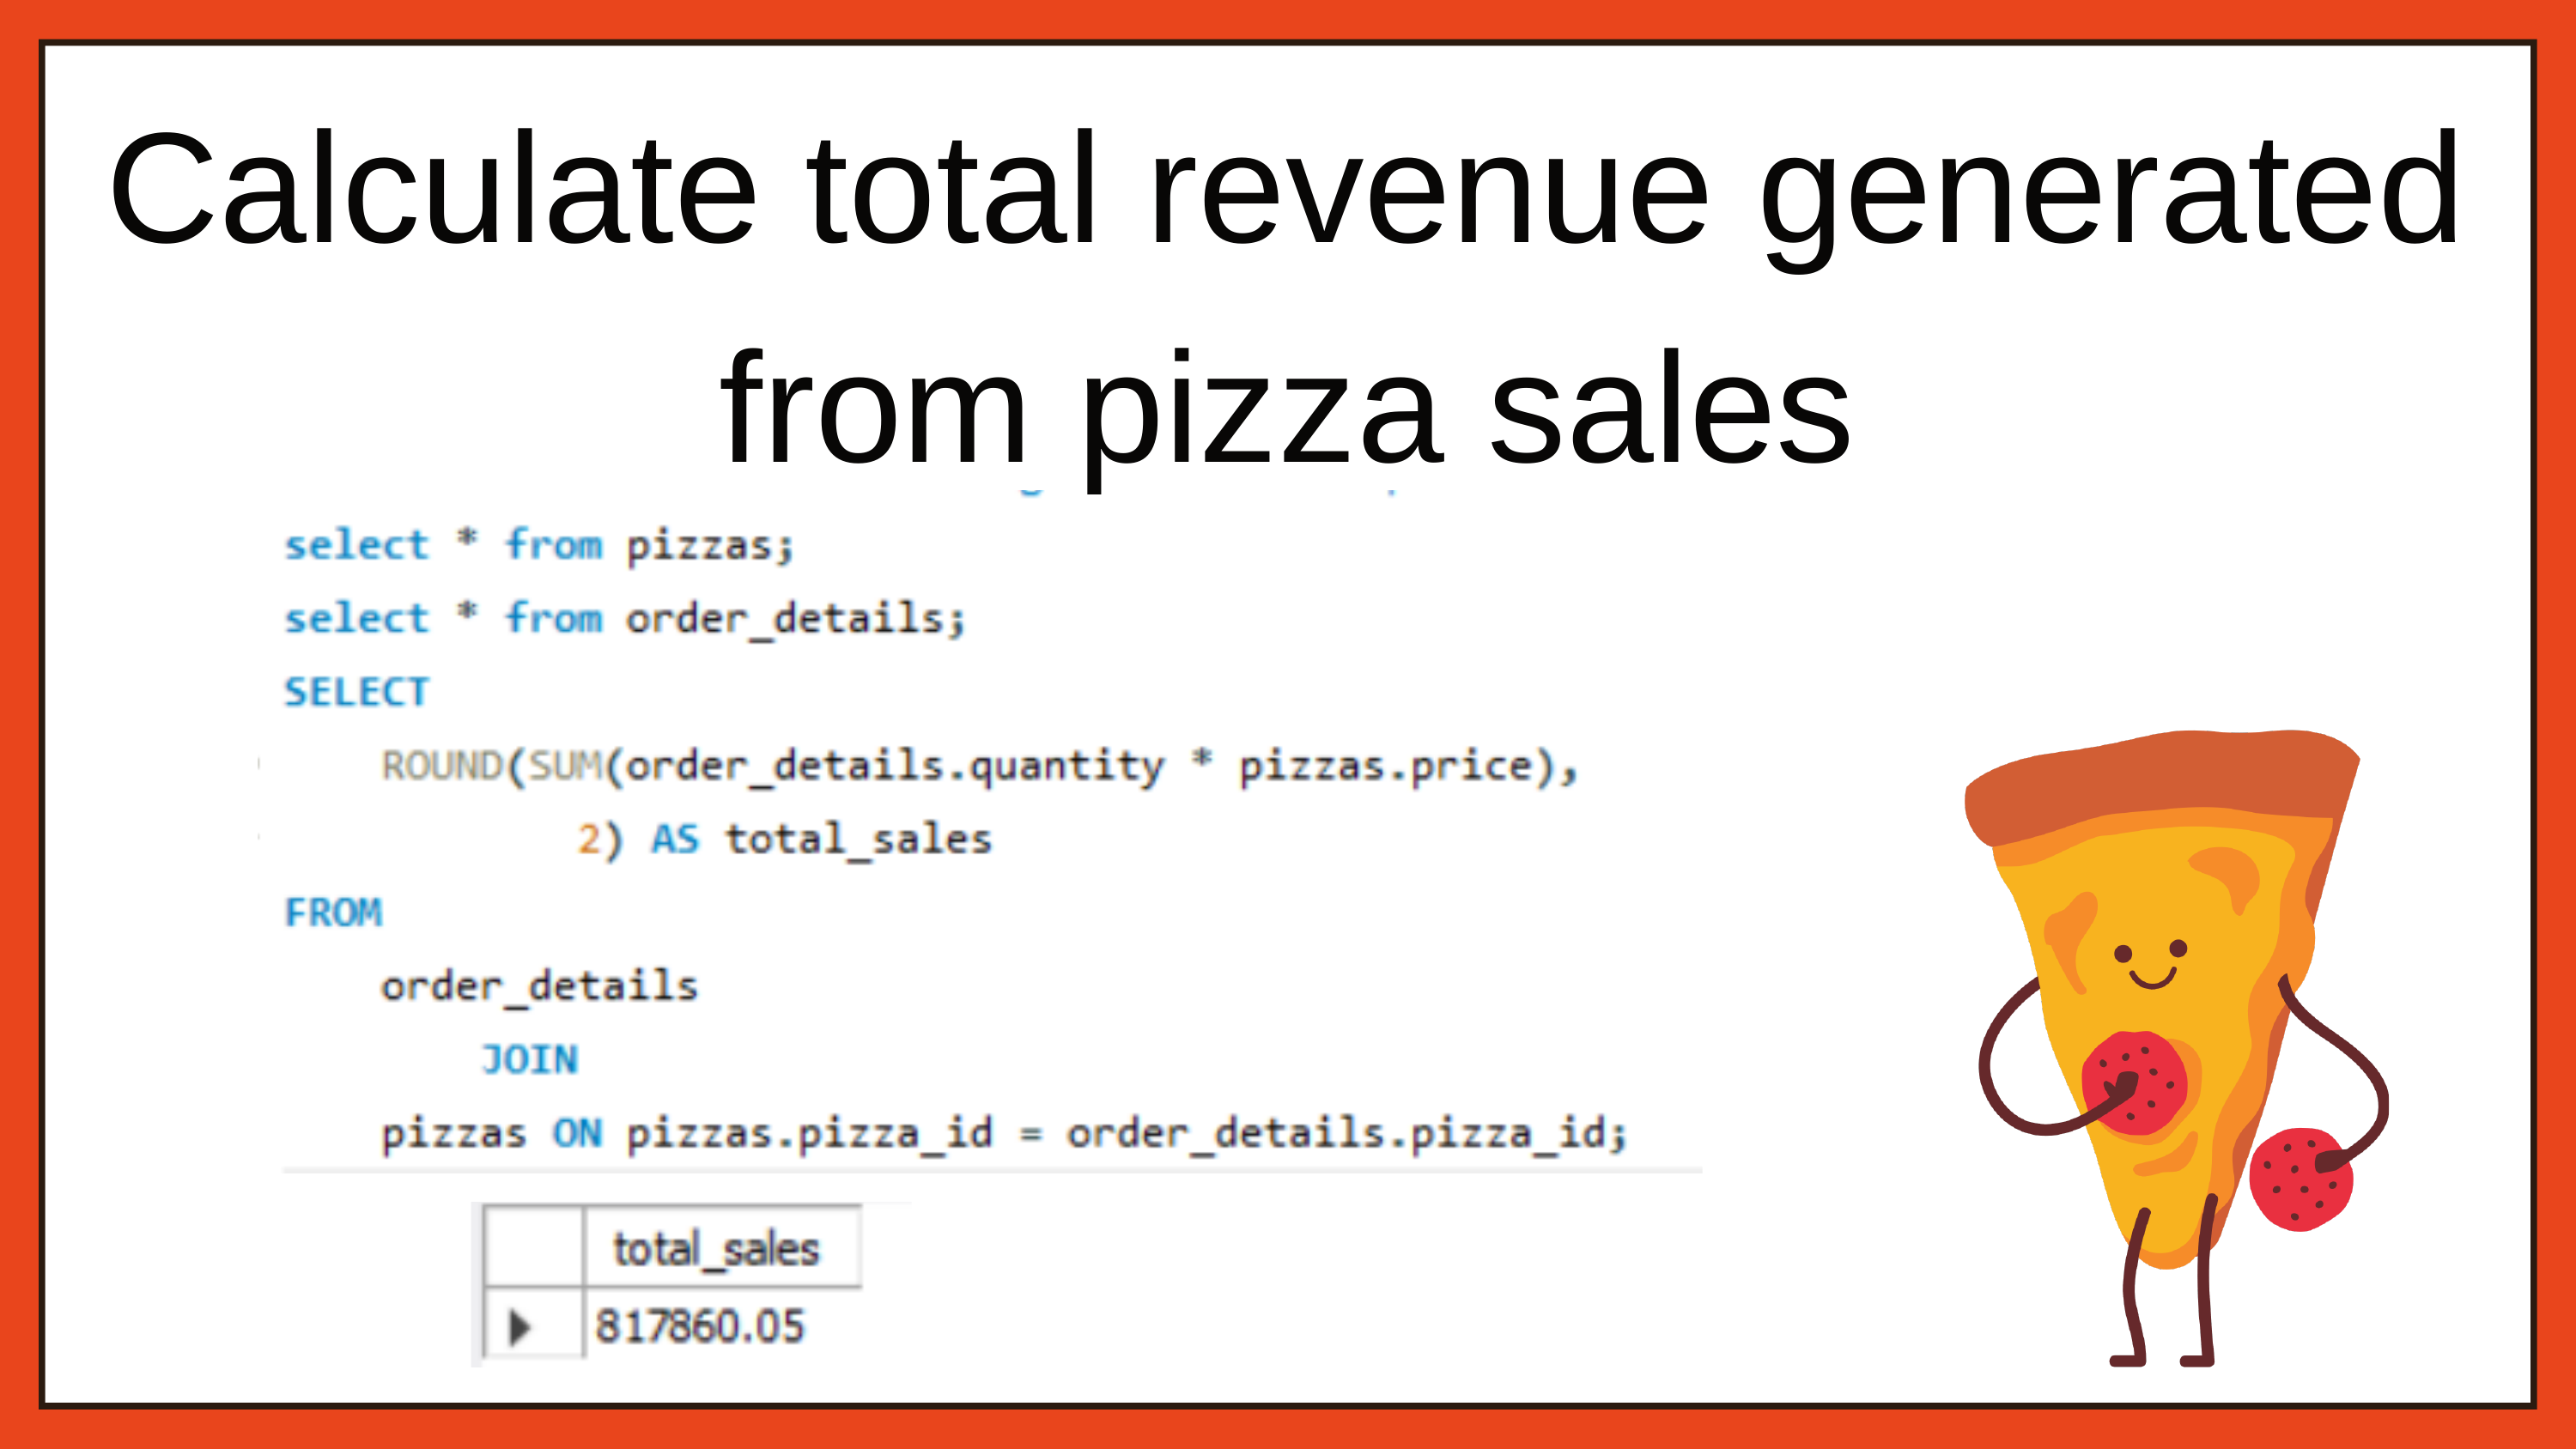

Calculate total revenue generated from pizza sales